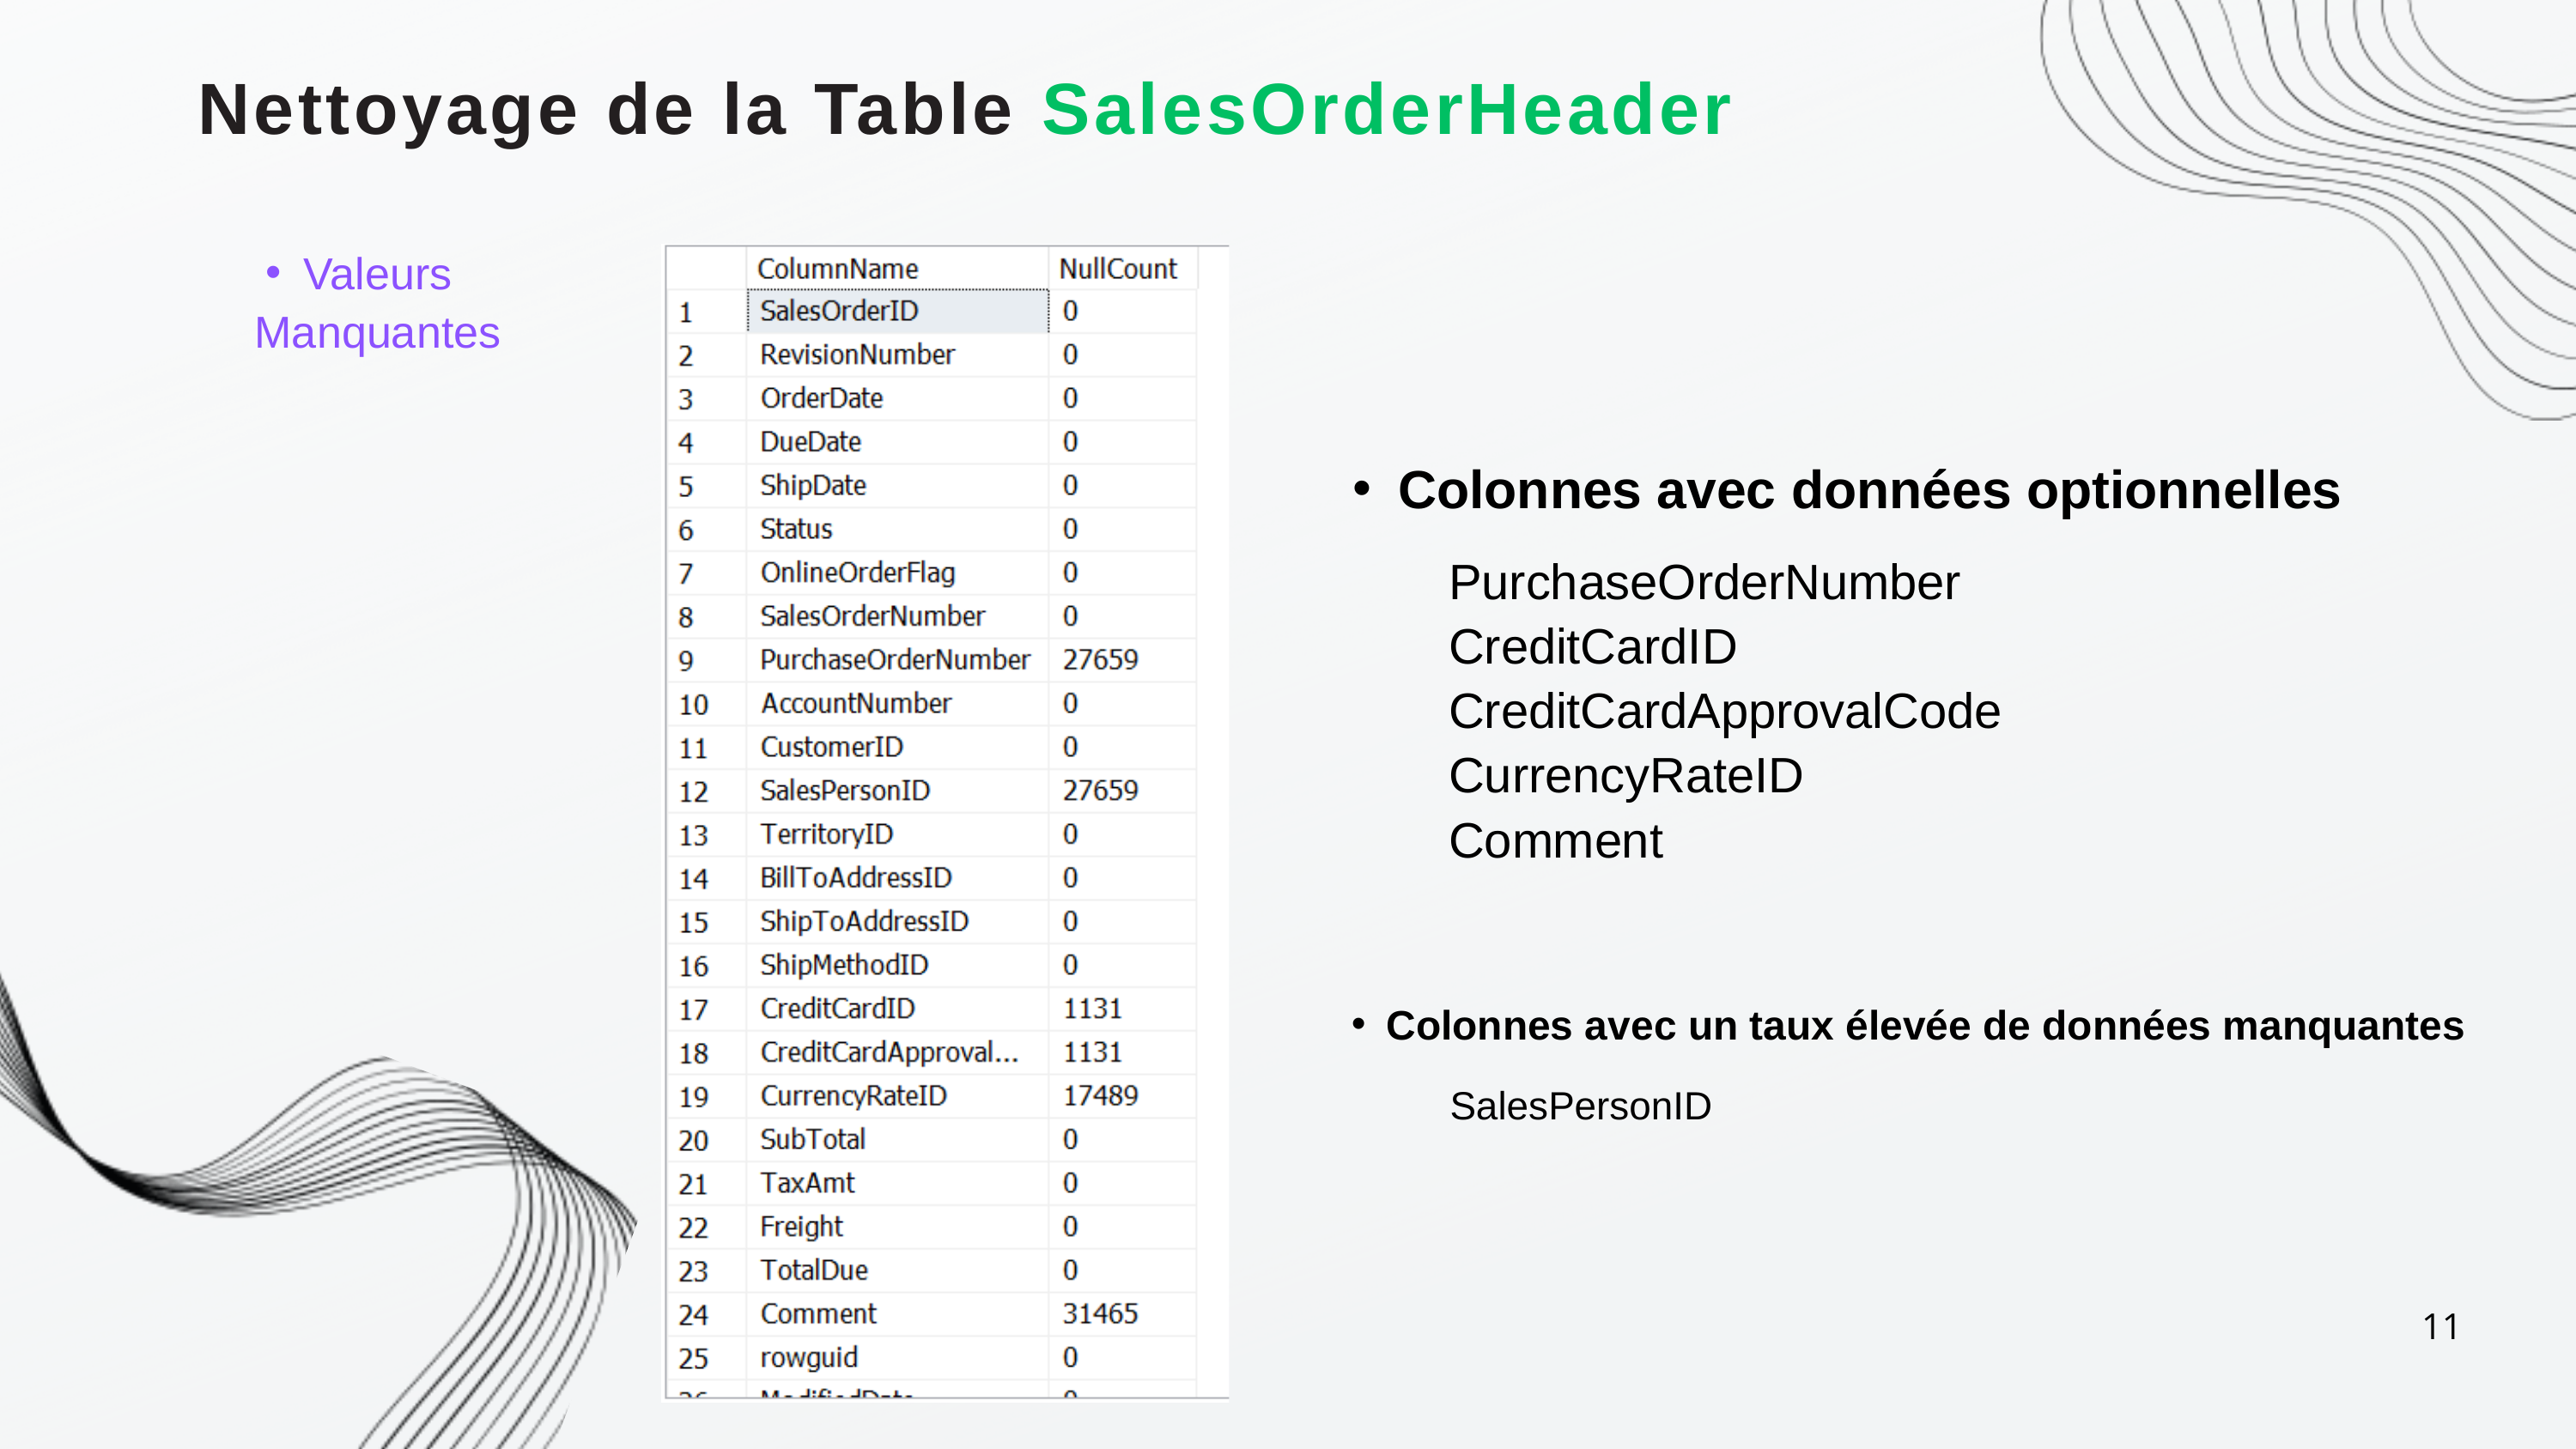

Nettoyage de la Table SalesOrderHeader
Valeurs Manquantes

Colonnes avec données optionnelles
PurchaseOrderNumber
CreditCardID
CreditCardApprovalCode
CurrencyRateID
Comment

Colonnes avec un taux élevée de données manquantes
SalesPersonID

11